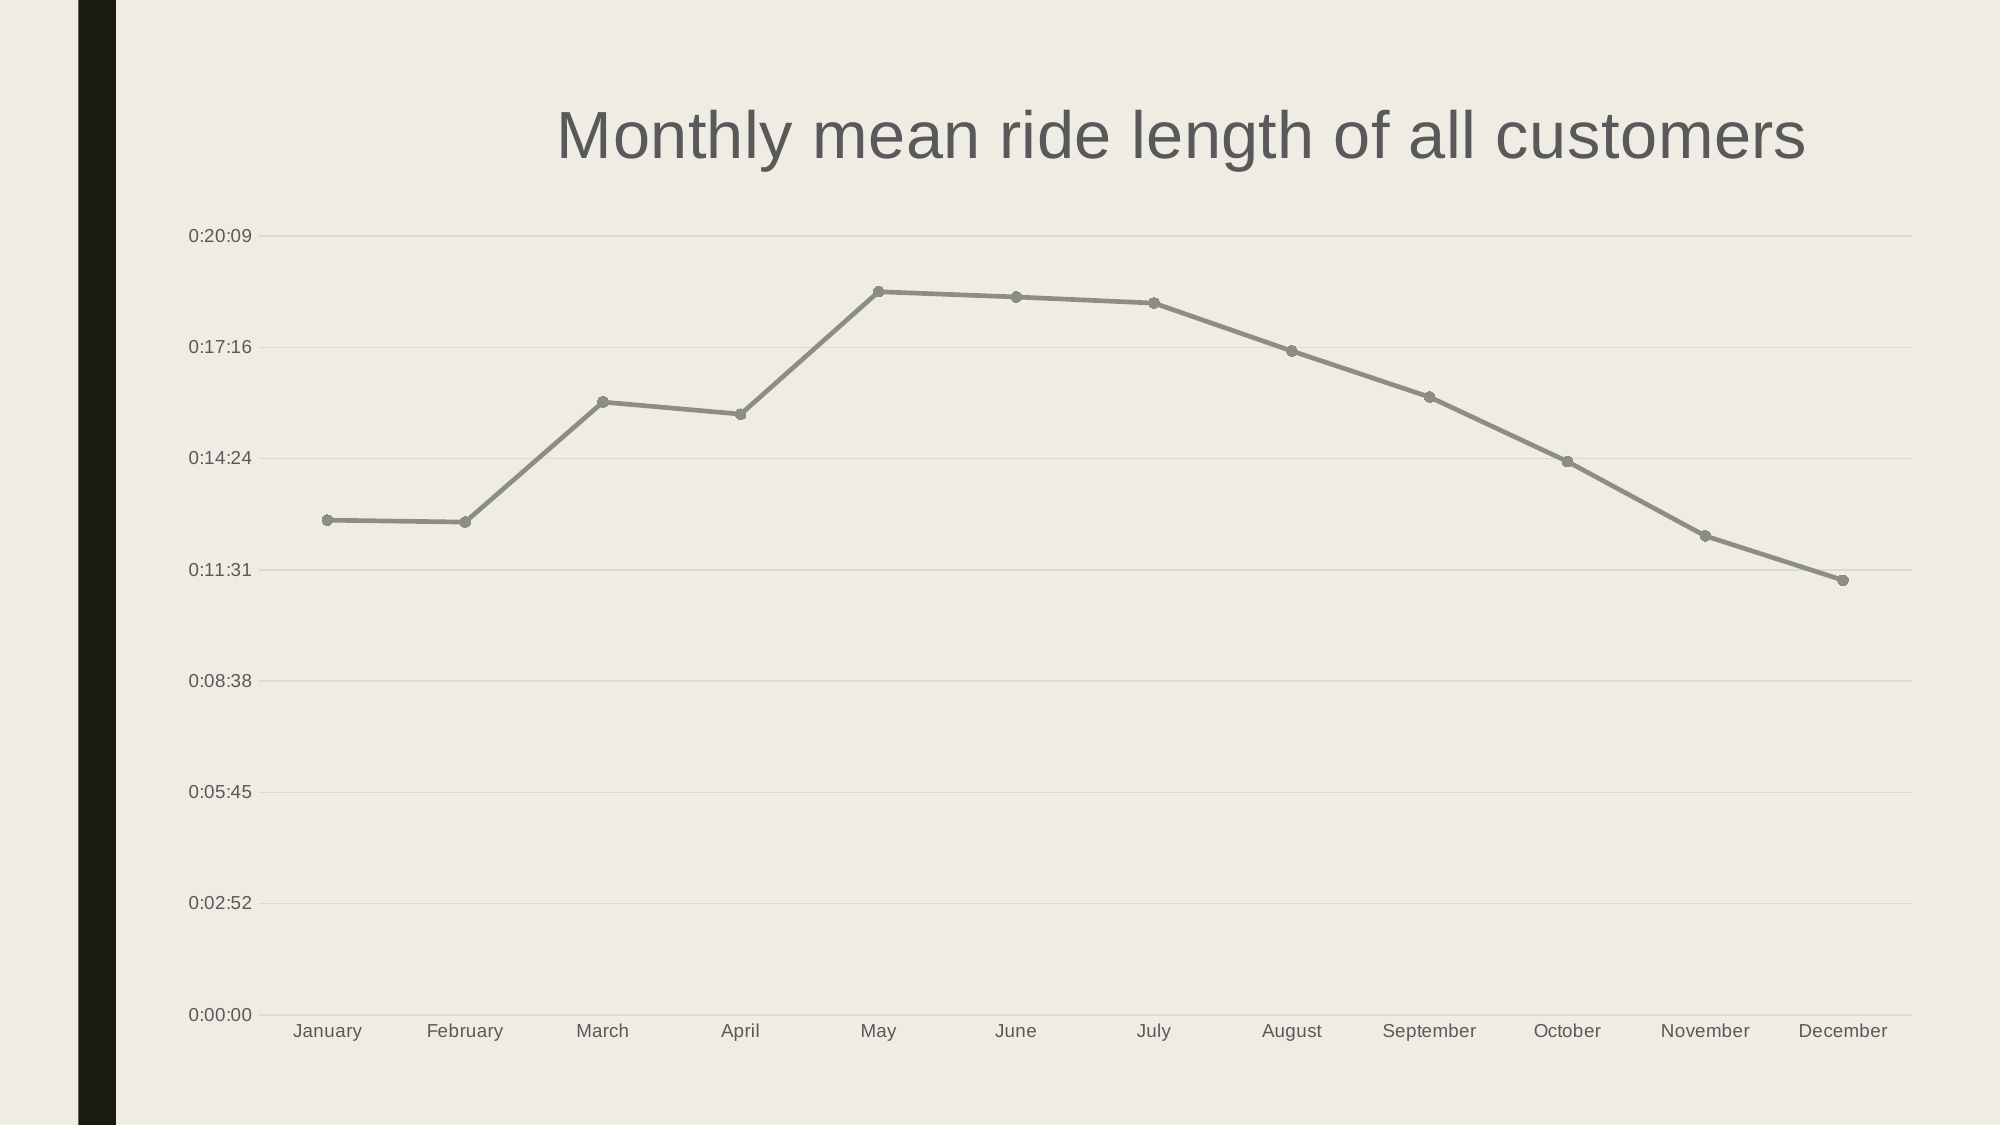

### Chart: Monthly mean ride length of all customers

| Category | mean_ride_length |
|---|---|
| January | 0.008894811441970681 |
| February | 0.008859904697922819 |
| March | 0.011018496514549078 |
| April | 0.010800124489640498 |
| May | 0.013001136780922554 |
| June | 0.012906705108148633 |
| July | 0.012796450217595866 |
| August | 0.01193566917742037 |
| September | 0.01110803365136292 |
| October | 0.009948447864797257 |
| November | 0.0086121520672588 |
| December | 0.007813934297478783 |